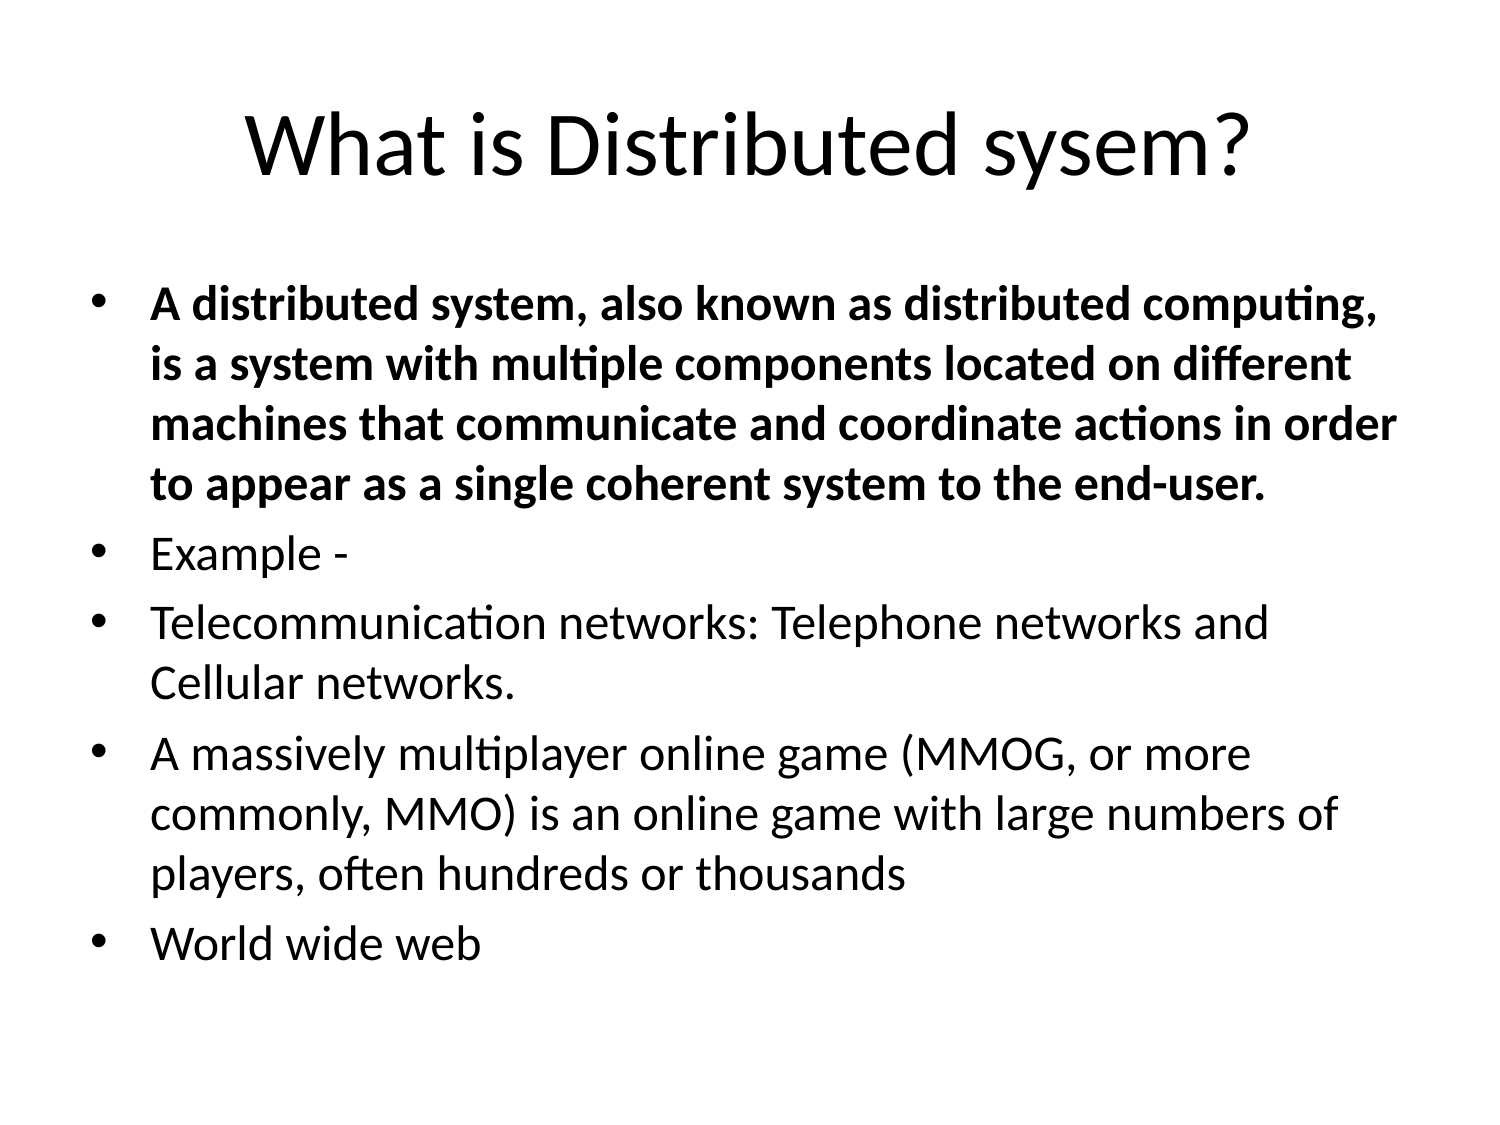

# What is Distributed sysem?
A distributed system, also known as distributed computing, is a system with multiple components located on different machines that communicate and coordinate actions in order to appear as a single coherent system to the end-user.
Example -
Telecommunication networks: Telephone networks and Cellular networks.
A massively multiplayer online game (MMOG, or more commonly, MMO) is an online game with large numbers of players, often hundreds or thousands
World wide web